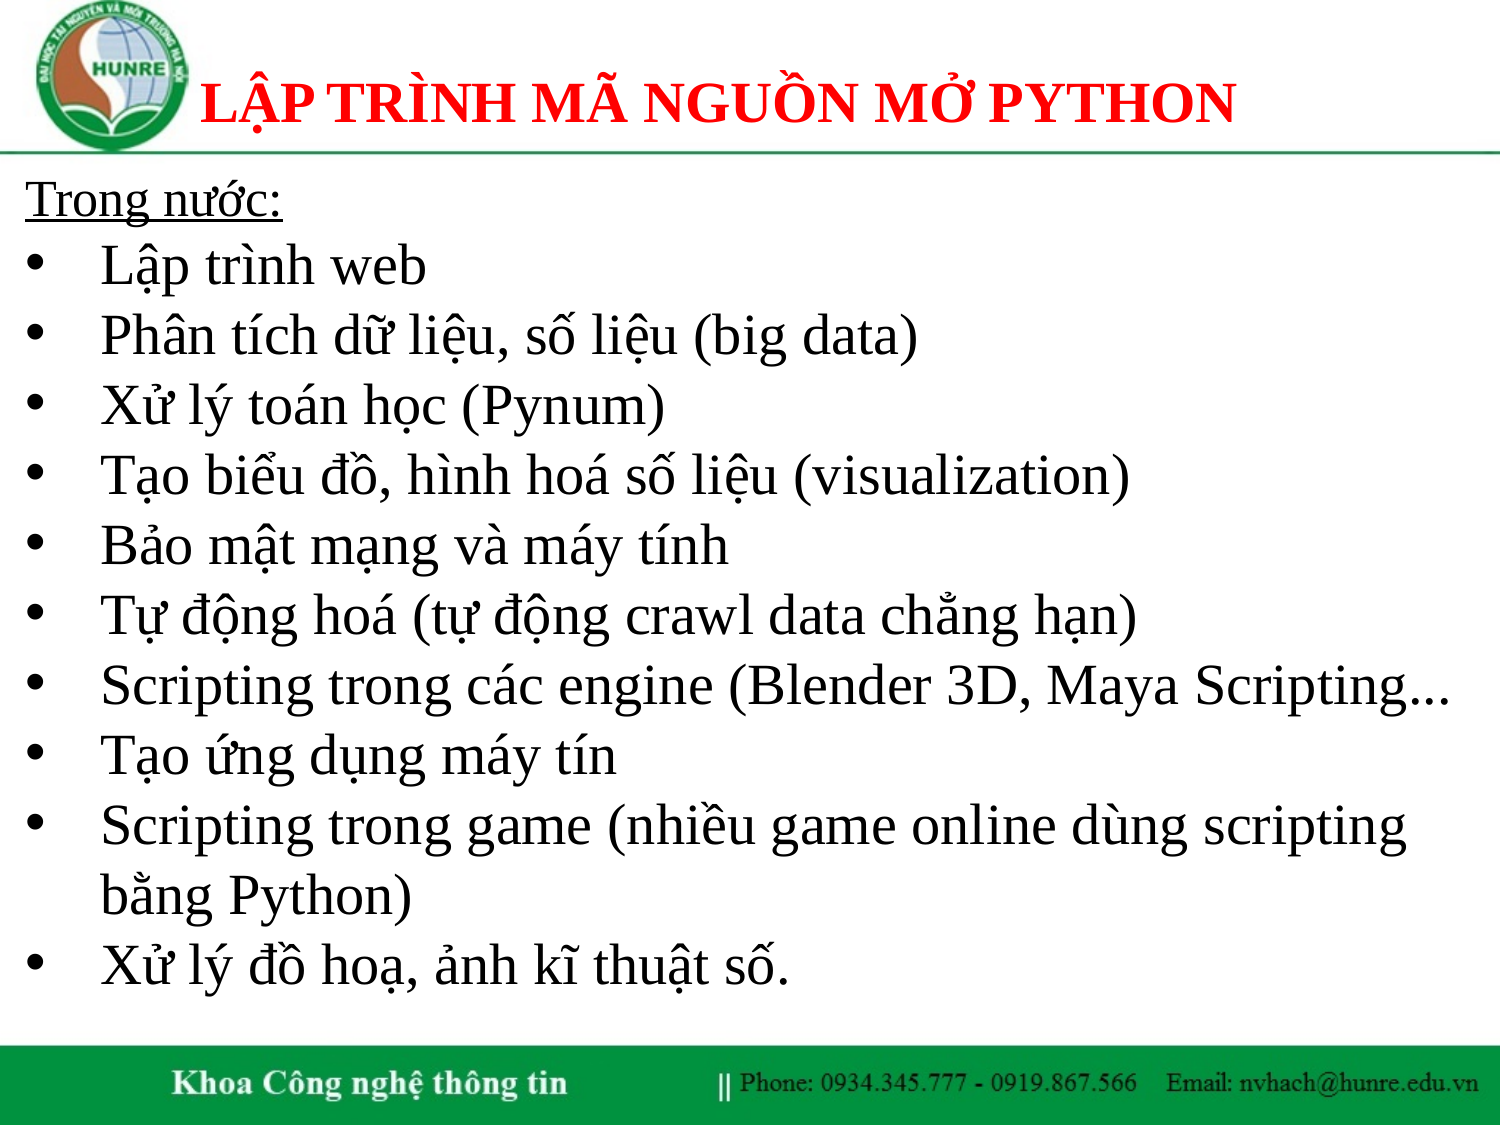

# LẬP TRÌNH MÃ NGUỒN MỞ PYTHON
Trong nước:
Lập trình web
Phân tích dữ liệu, số liệu (big data)
Xử lý toán học (Pynum)
Tạo biểu đồ, hình hoá số liệu (visualization)
Bảo mật mạng và máy tính
Tự động hoá (tự động crawl data chẳng hạn)
Scripting trong các engine (Blender 3D, Maya Scripting...
Tạo ứng dụng máy tín
Scripting trong game (nhiều game online dùng scripting bằng Python)
Xử lý đồ hoạ, ảnh kĩ thuật số.